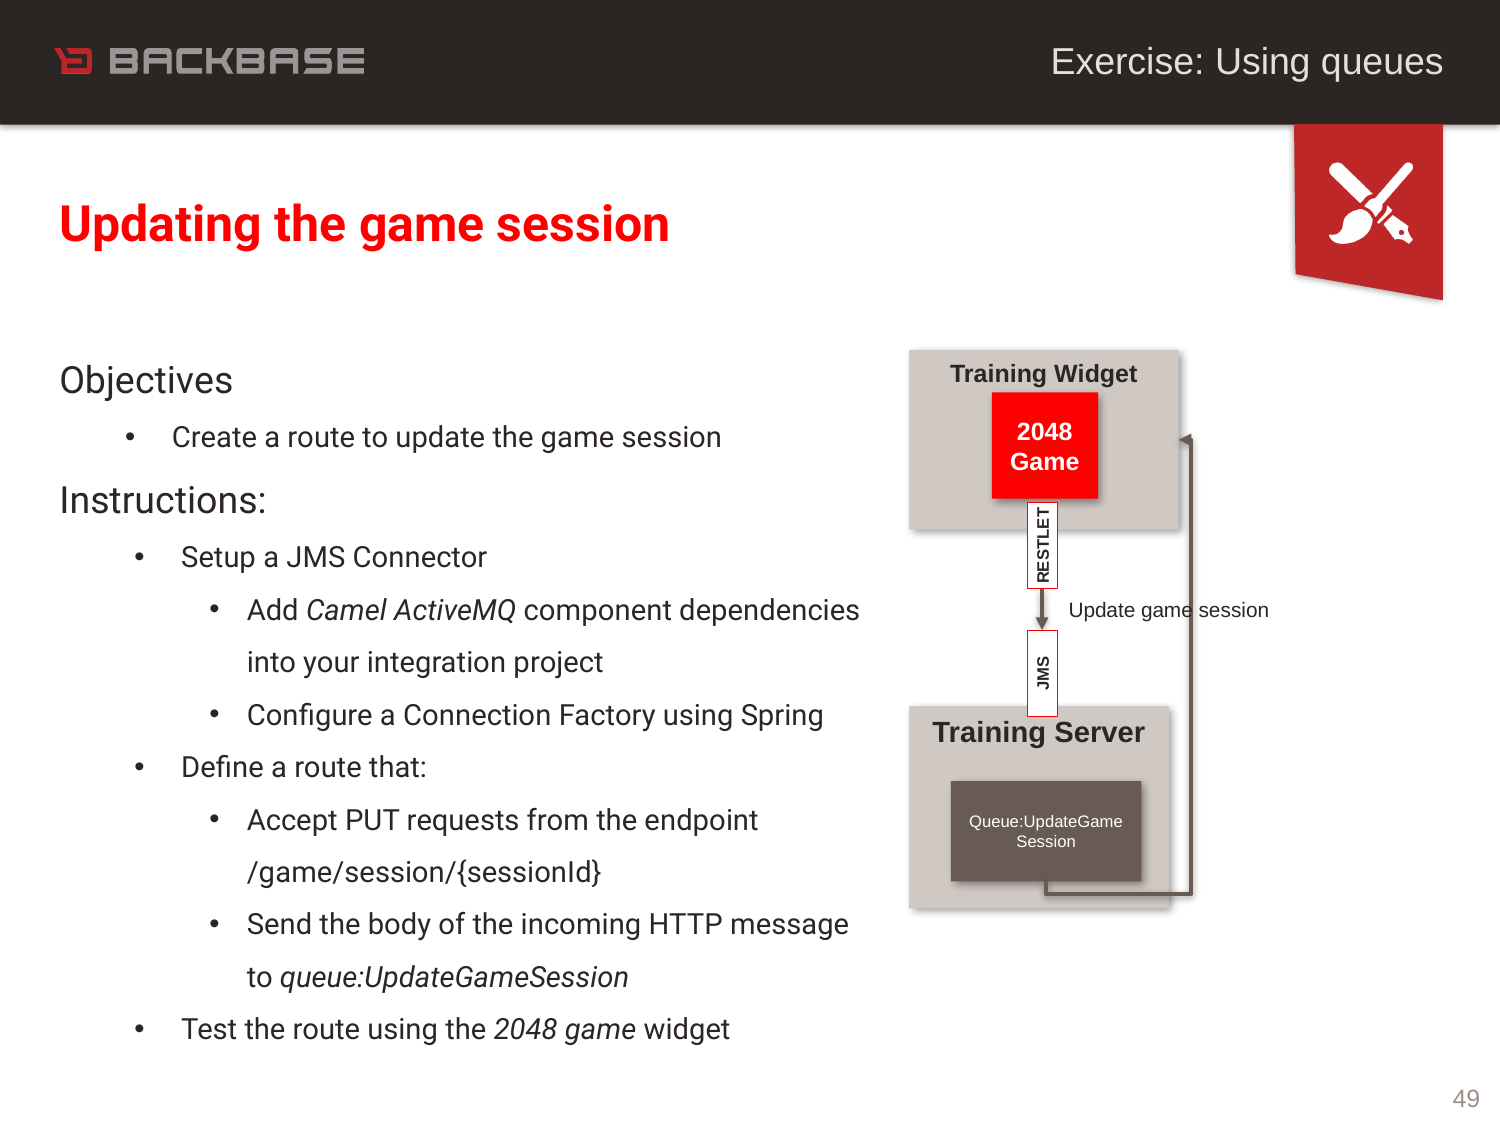

Exercise: Using queues
Updating the game session
Objectives
Create a route to update the game session
Instructions:
Setup a JMS Connector
Add Camel ActiveMQ component dependencies into your integration project
Configure a Connection Factory using Spring
Define a route that:
Accept PUT requests from the endpoint /game/session/{sessionId}
Send the body of the incoming HTTP message to queue:UpdateGameSession
Test the route using the 2048 game widget
Training Widget
2048
Game
RESTLET
Update game session
JMS
Training Server
Queue:UpdateGame
Session
49